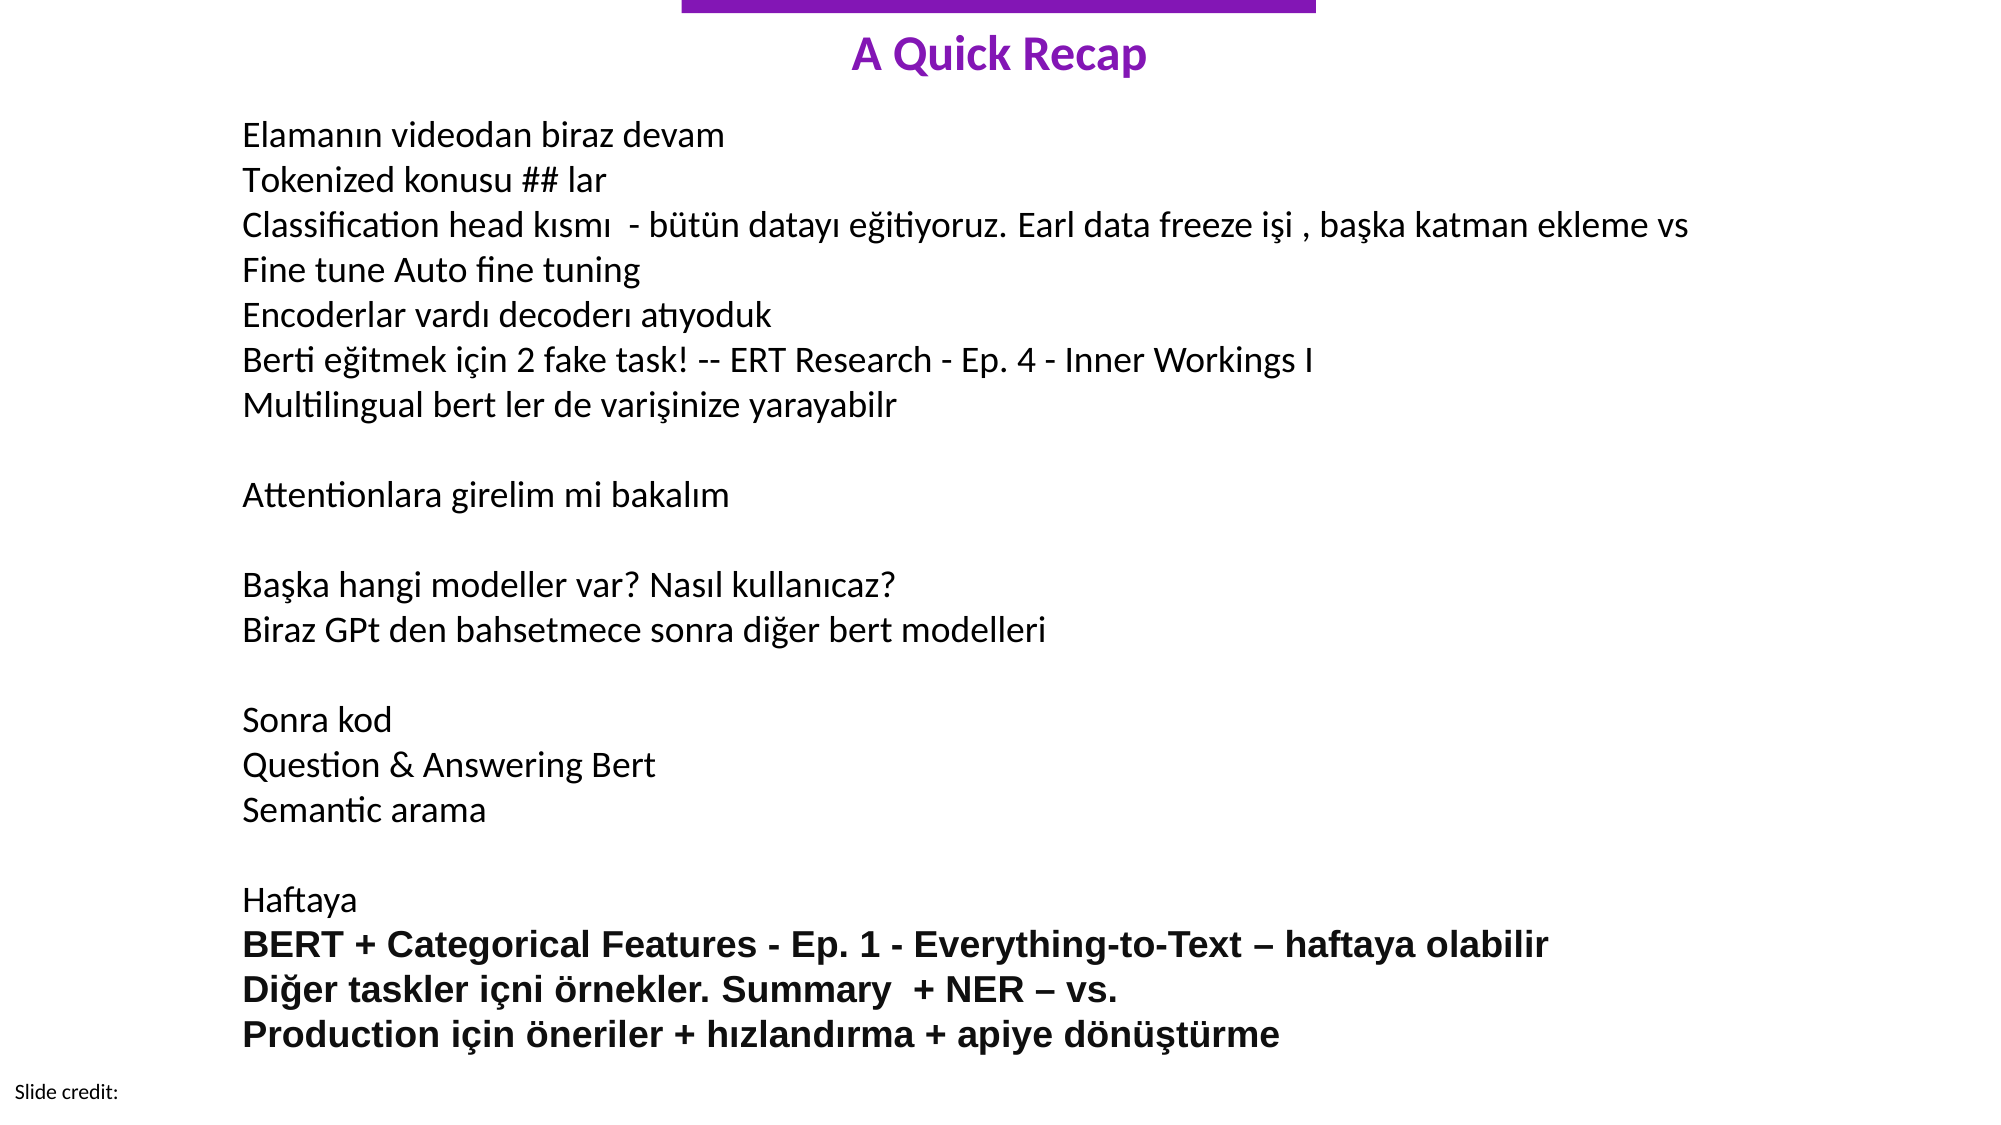

A Quick Recap
Elamanın videodan biraz devam
Tokenized konusu ## lar
Classification head kısmı  - bütün datayı eğitiyoruz. Earl data freeze işi , başka katman ekleme vs
Fine tune Auto fine tuning
Encoderlar vardı decoderı atıyoduk
Berti eğitmek için 2 fake task! -- ERT Research - Ep. 4 - Inner Workings I
Multilingual bert ler de varişinize yarayabilr

Attentionlara girelim mi bakalım

Başka hangi modeller var? Nasıl kullanıcaz?
Biraz GPt den bahsetmece sonra diğer bert modelleri

Sonra kod
Question & Answering Bert
Semantic arama

Haftaya
BERT + Categorical Features - Ep. 1 - Everything-to-Text – haftaya olabilir
Diğer taskler içni örnekler. Summary  + NER – vs.
Production için öneriler + hızlandırma + apiye dönüştürme
Slide credit: